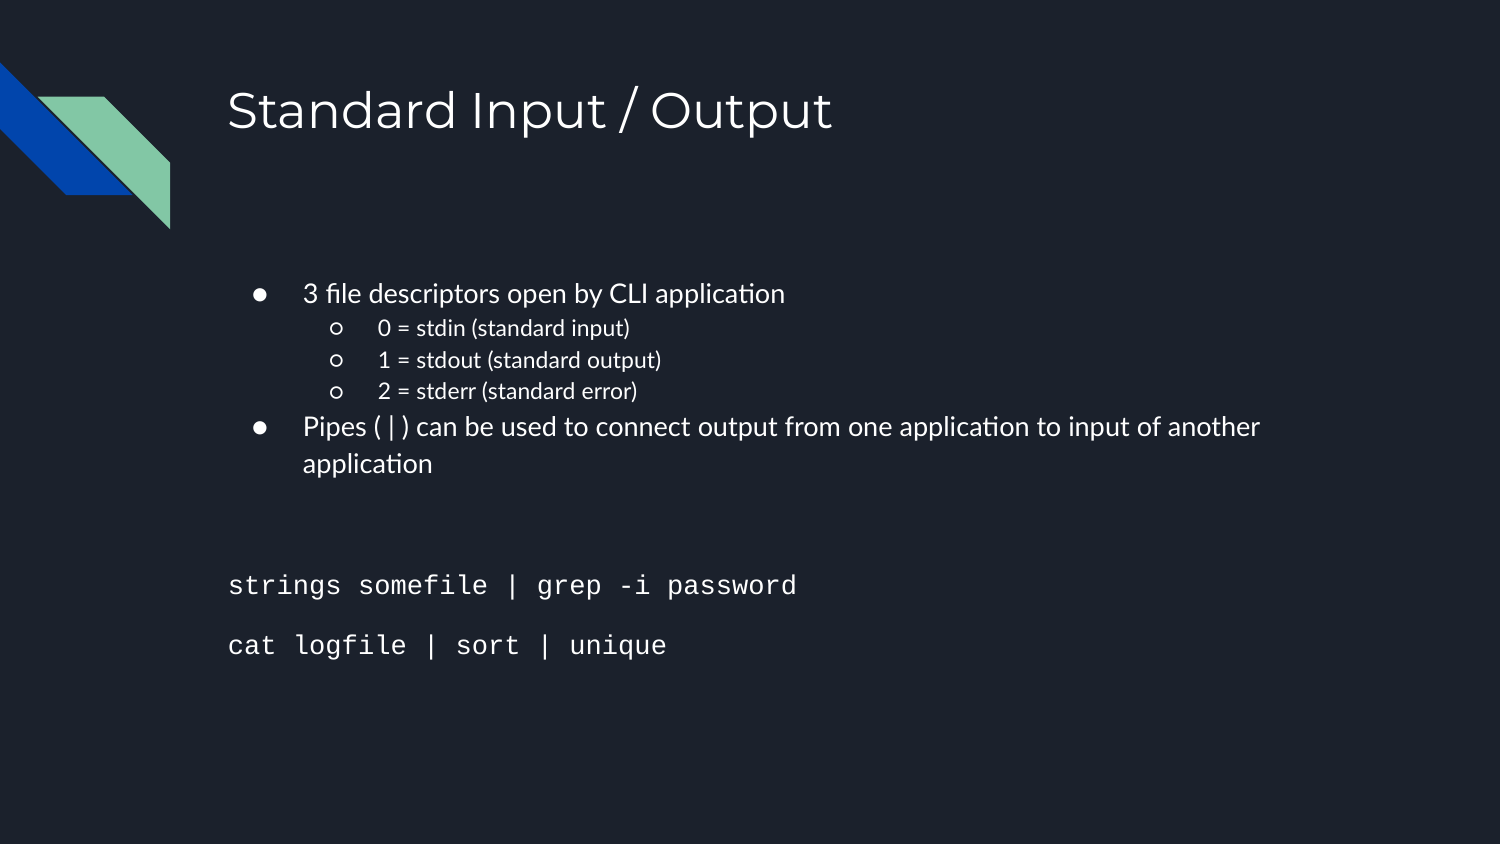

# Standard Input / Output
3 file descriptors open by CLI application
0 = stdin (standard input)
1 = stdout (standard output)
2 = stderr (standard error)
Pipes ( | ) can be used to connect output from one application to input of another application

strings somefile | grep -i password
cat logfile | sort | unique